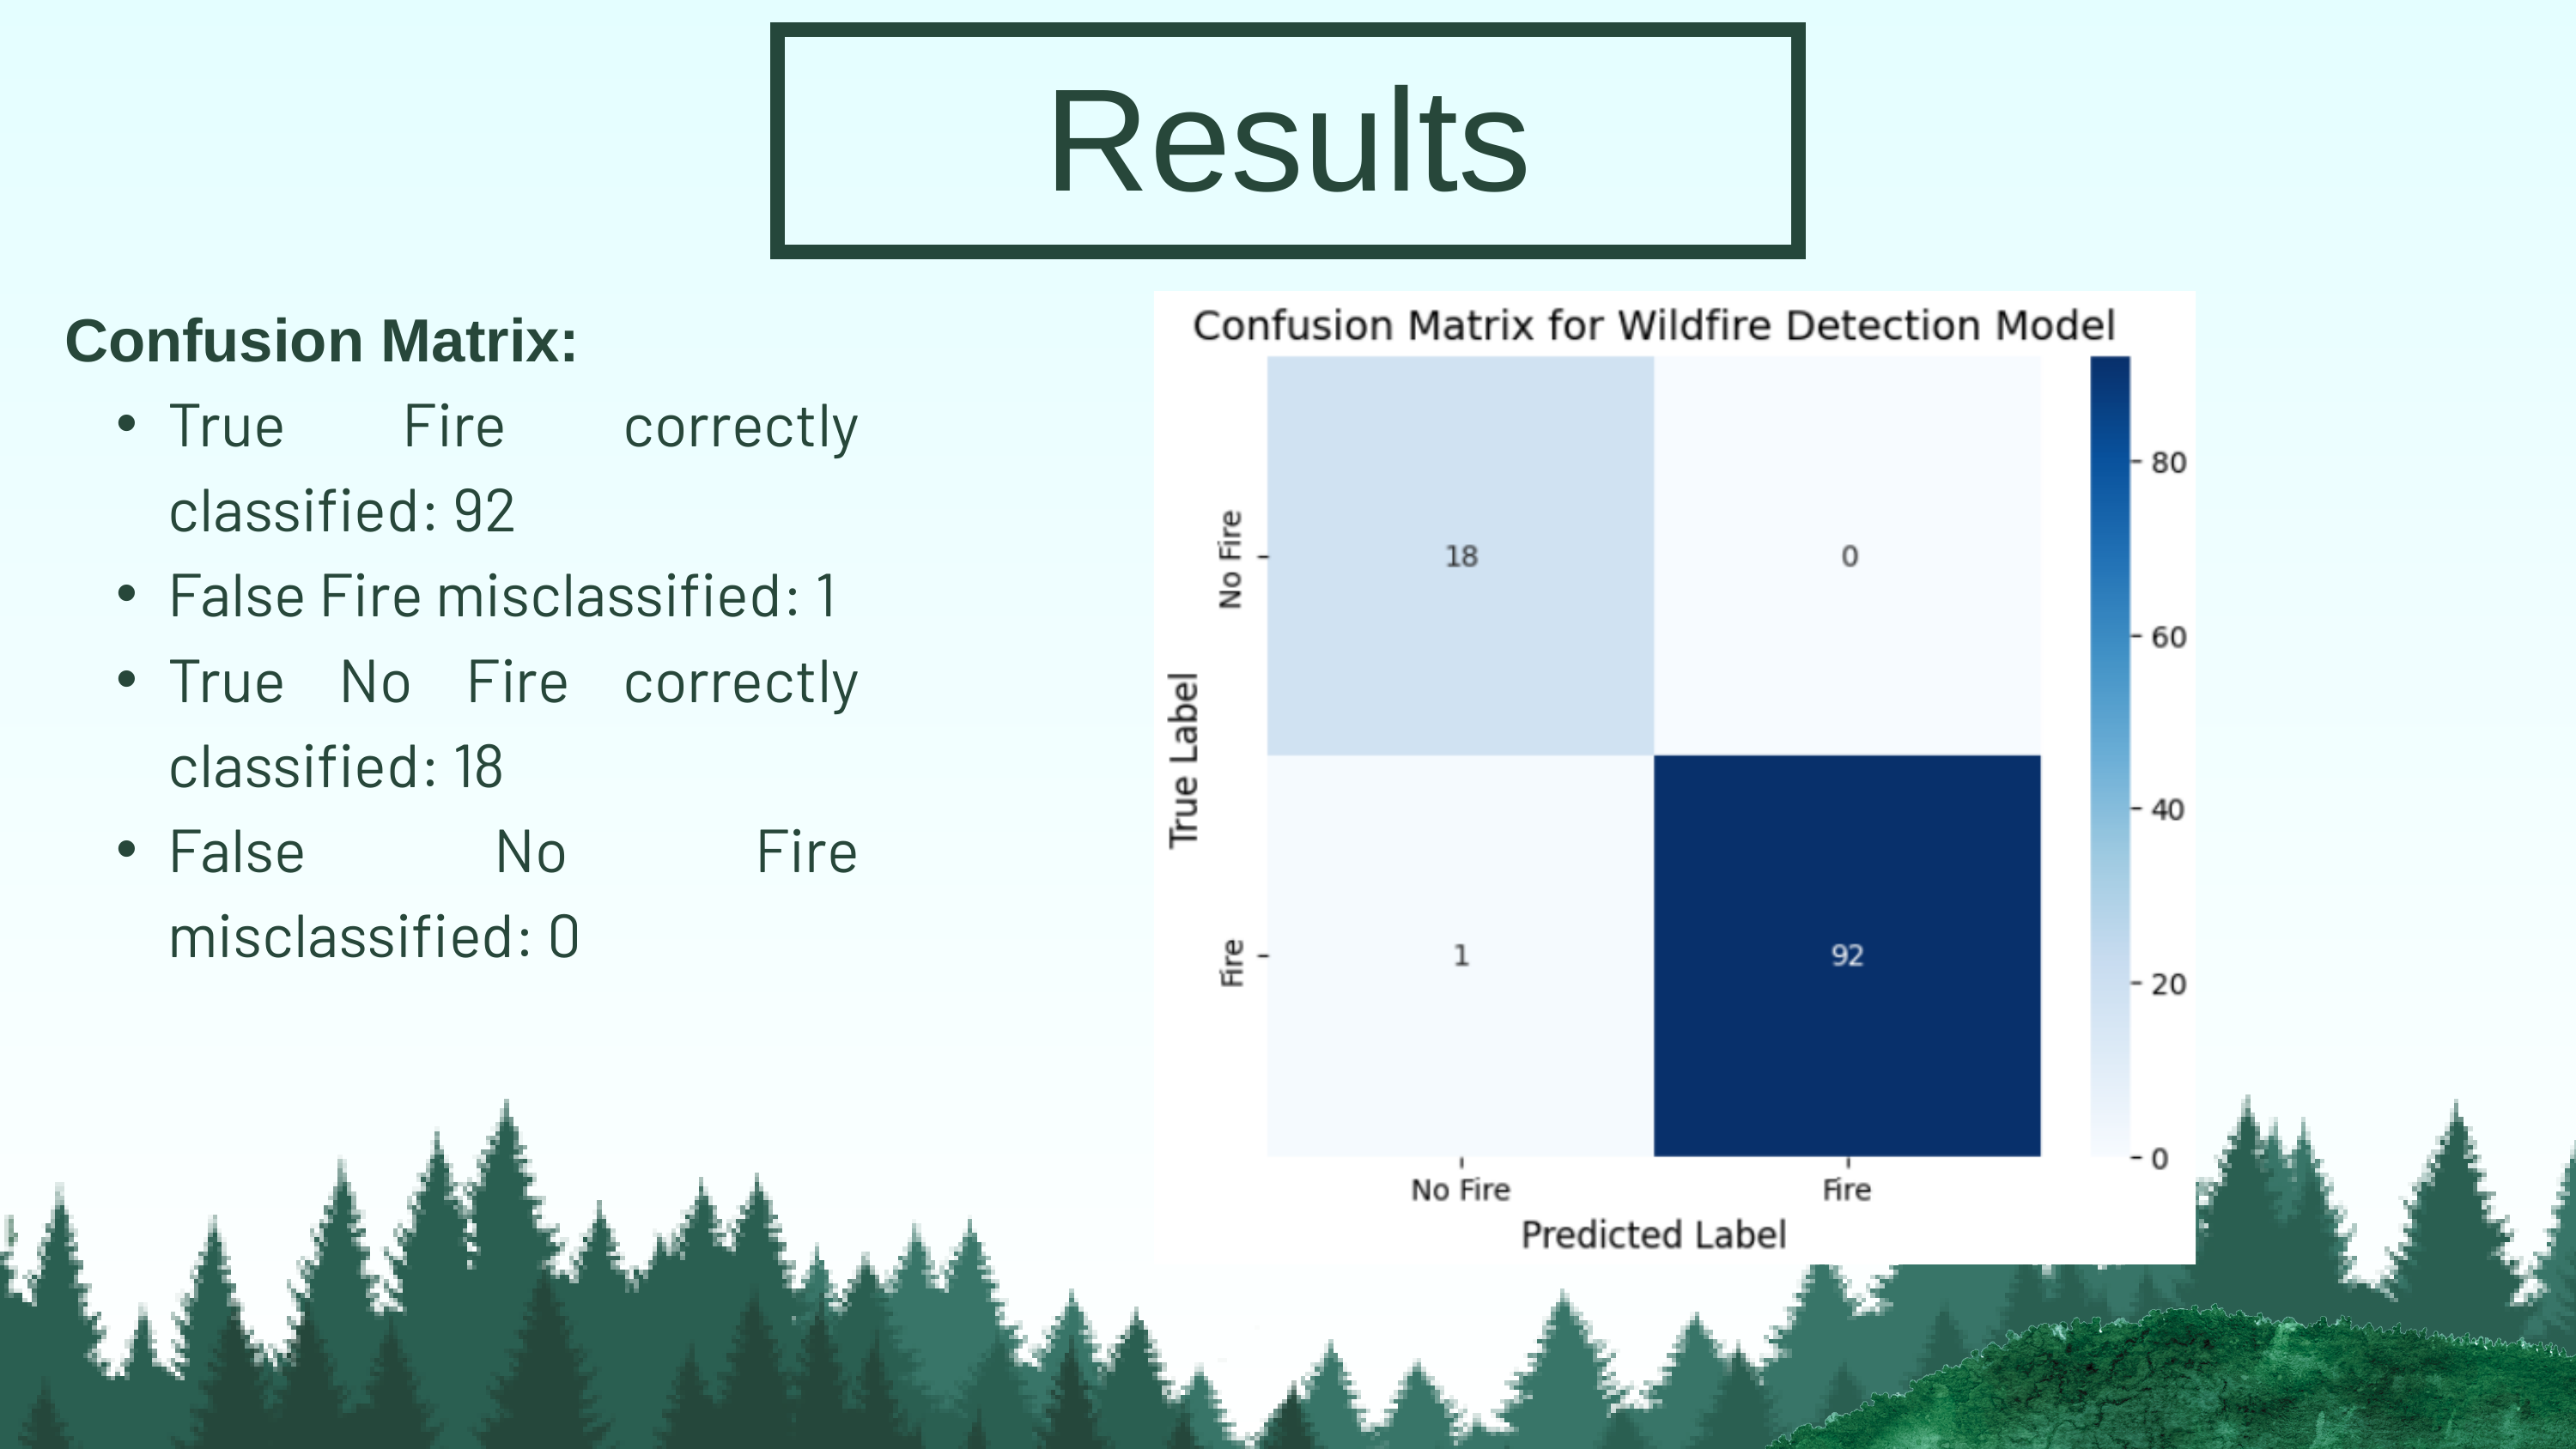

Results
Confusion Matrix:
True Fire correctly classified: 92
False Fire misclassified: 1
True No Fire correctly classified: 18
False No Fire misclassified: 0